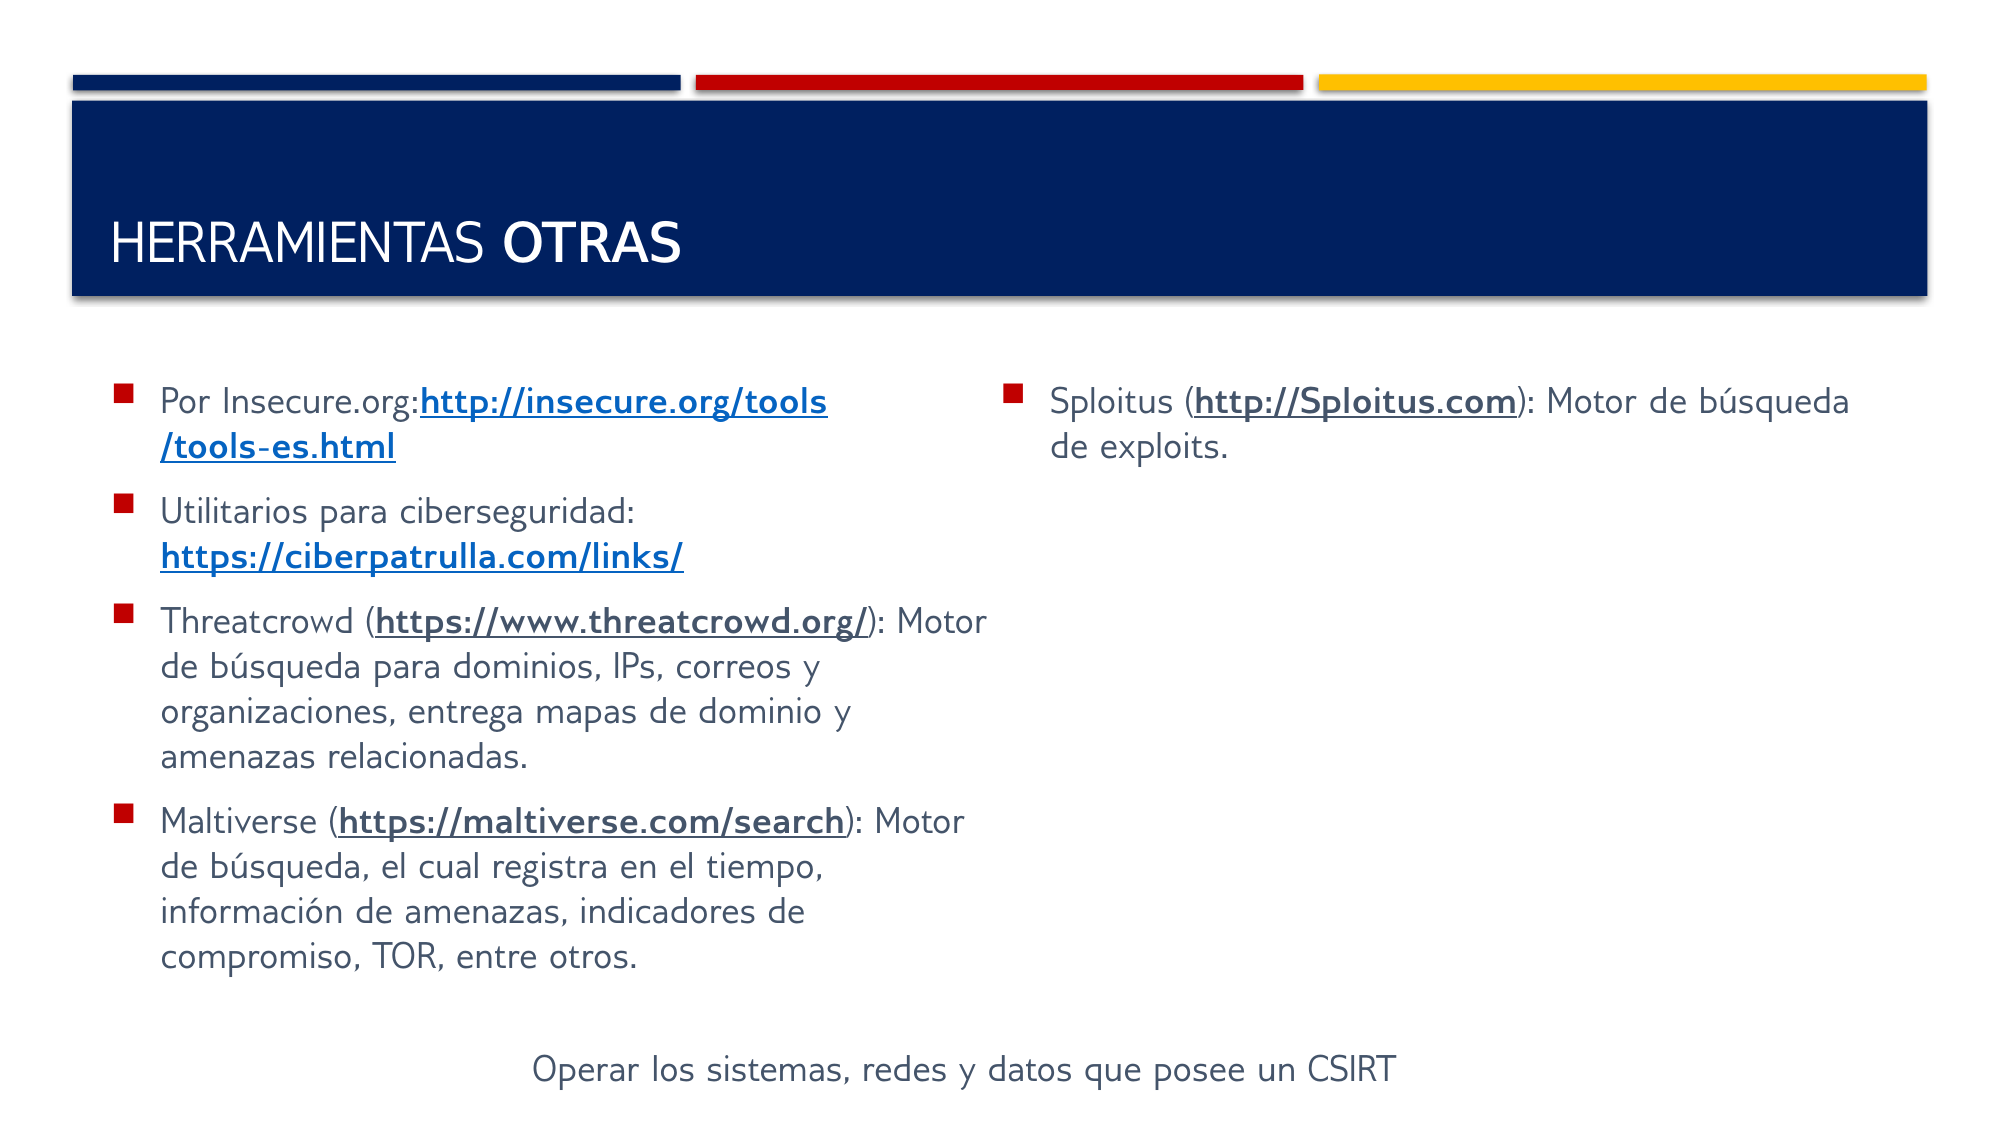

# Herramientas otras
Por Insecure.org:http://insecure.org/tools/tools-es.html
Utilitarios para ciberseguridad: https://ciberpatrulla.com/links/
Threatcrowd (https://www.threatcrowd.org/): Motor de búsqueda para dominios, IPs, correos y organizaciones, entrega mapas de dominio y amenazas relacionadas.
Maltiverse (https://maltiverse.com/search): Motor de búsqueda, el cual registra en el tiempo, información de amenazas, indicadores de compromiso, TOR, entre otros.
Sploitus (http://Sploitus.com): Motor de búsqueda de exploits.

Operar los sistemas, redes y datos que posee un CSIRT